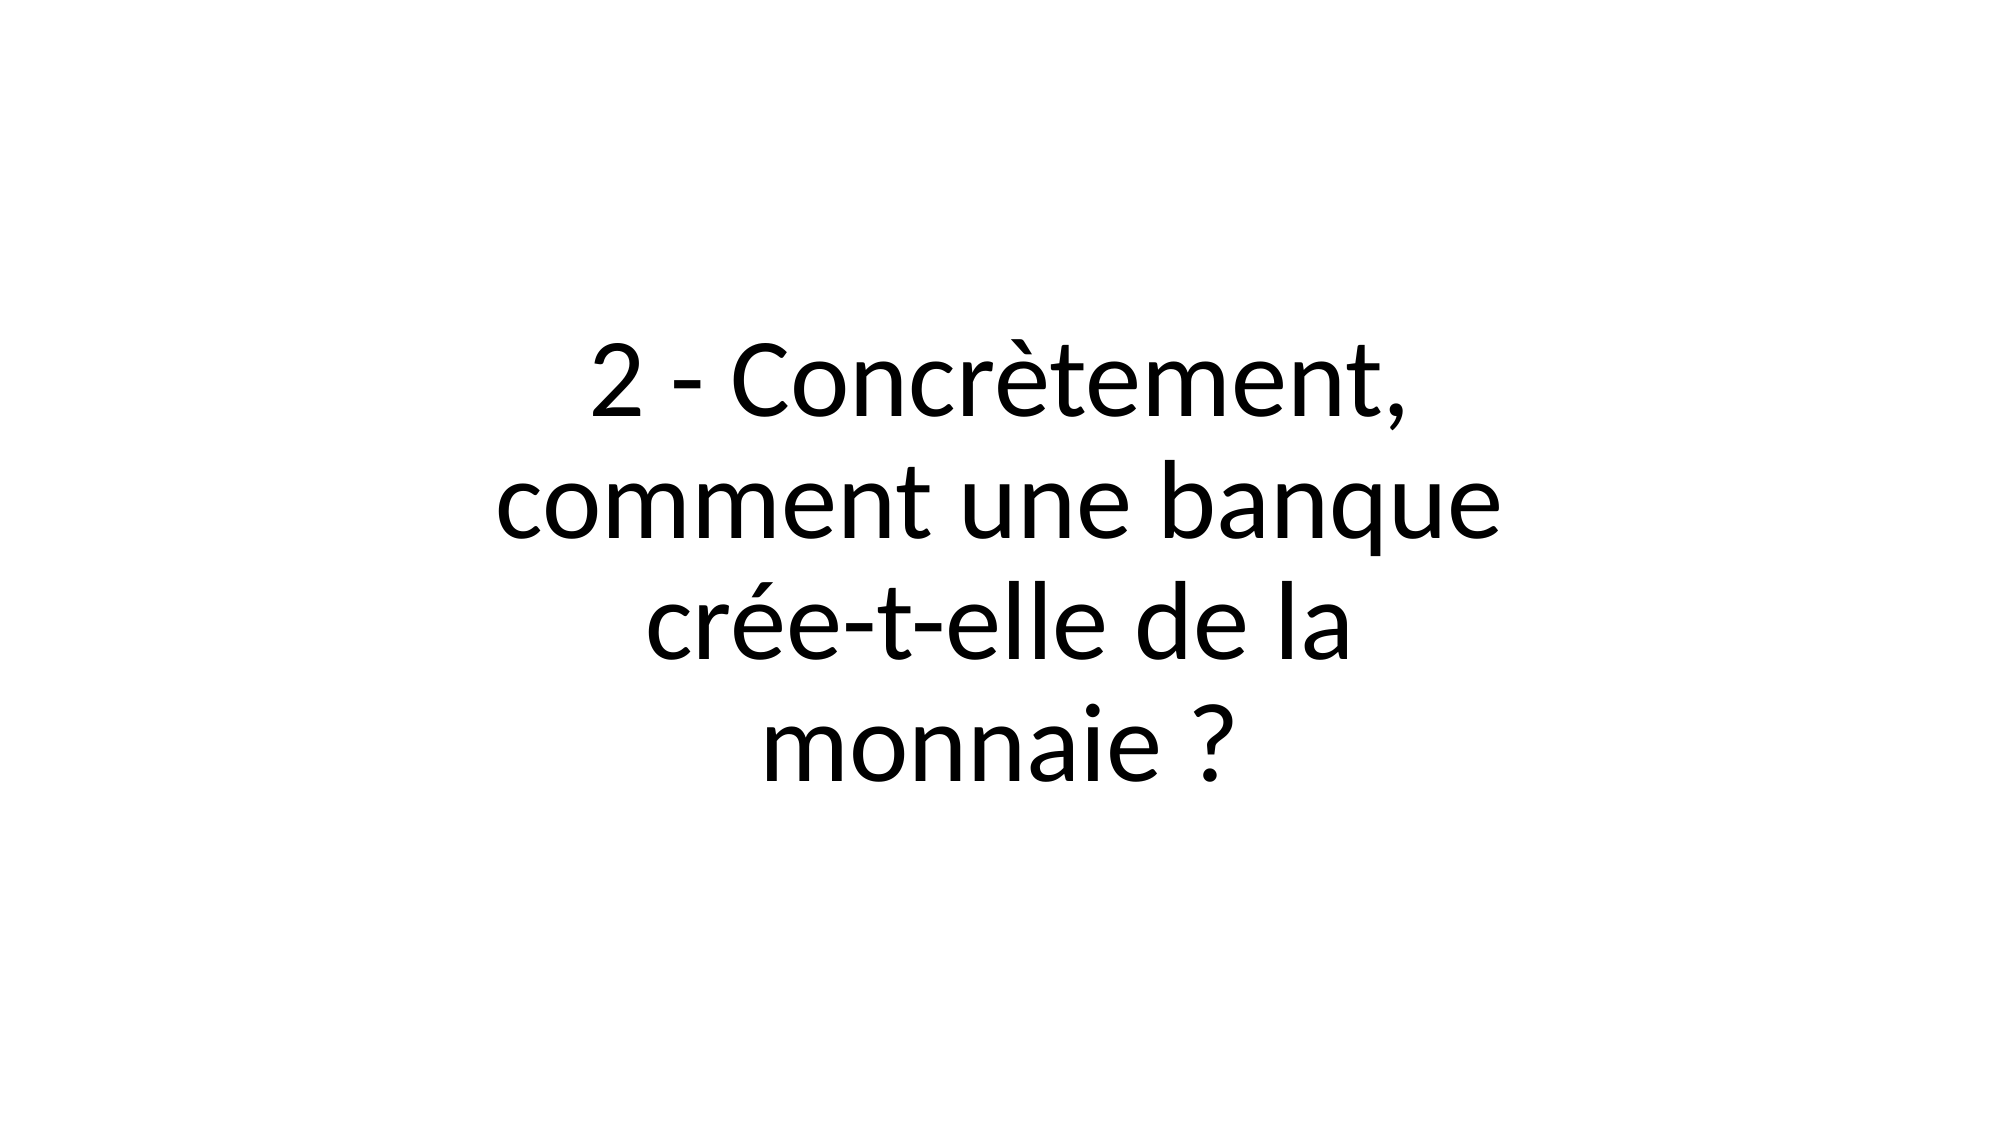

# 2 - Concrètement, comment une banque crée-t-elle de la monnaie ?